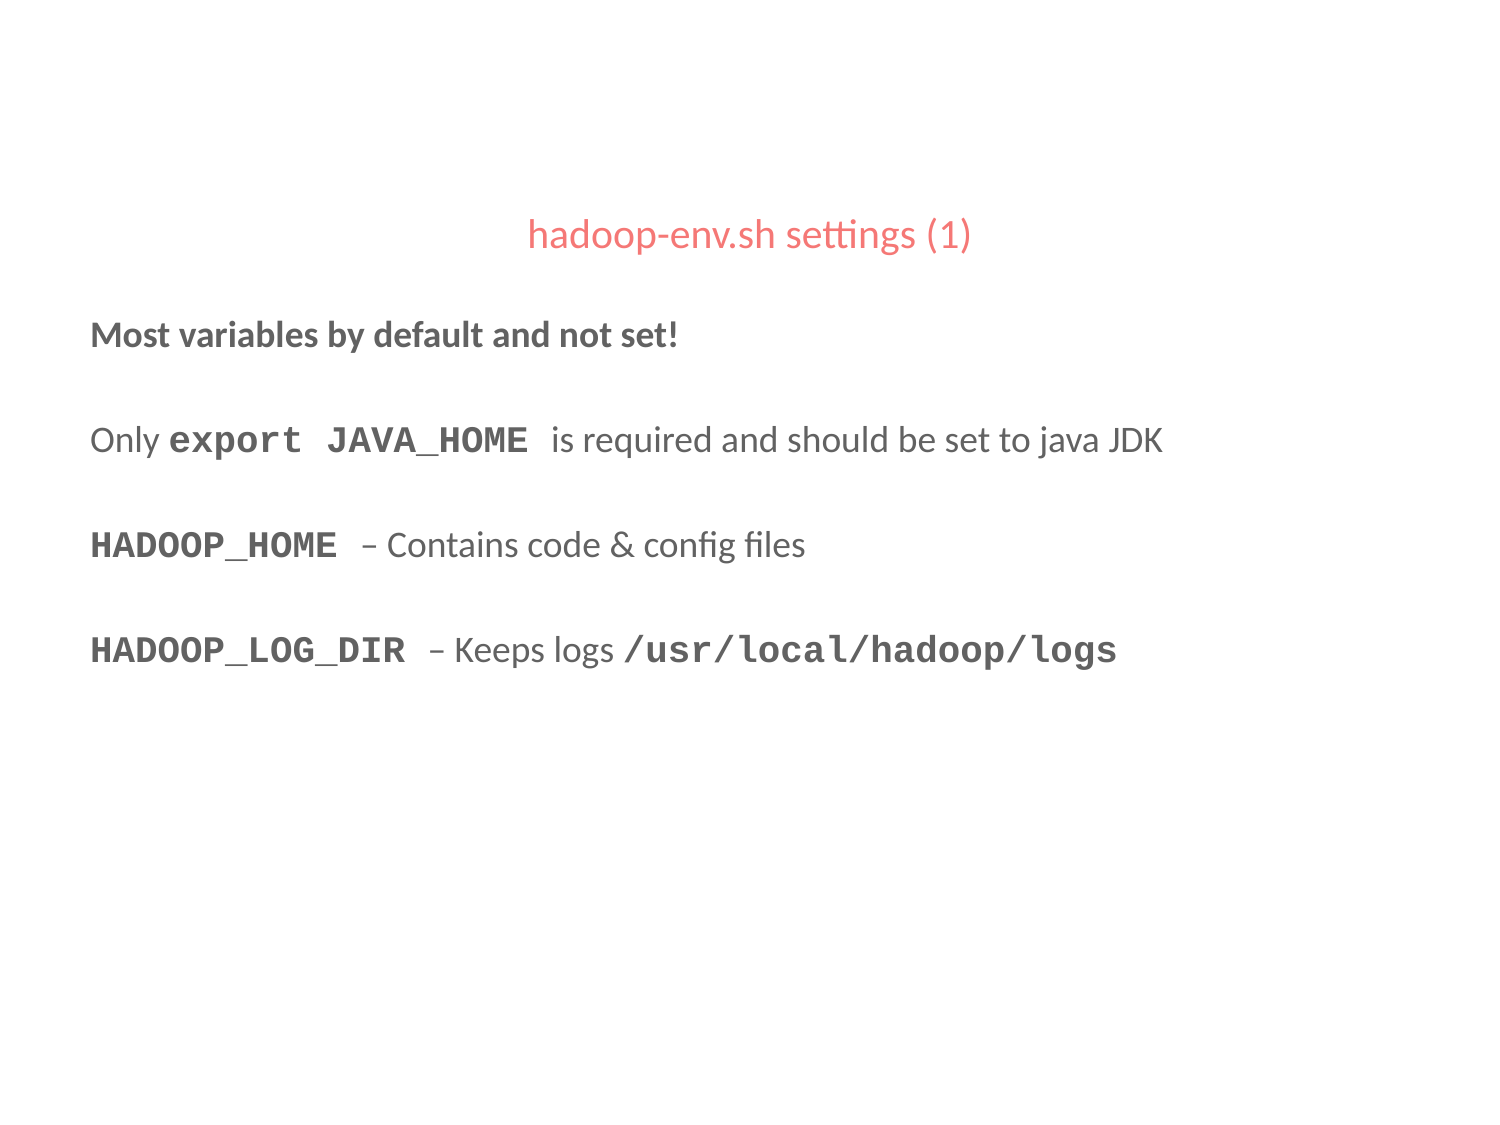

# hadoop-env.sh settings (1)
Most variables by default and not set!

Only export JAVA_HOME is required and should be set to java JDK

HADOOP_HOME – Contains code & config files

HADOOP_LOG_DIR – Keeps logs /usr/local/hadoop/logs